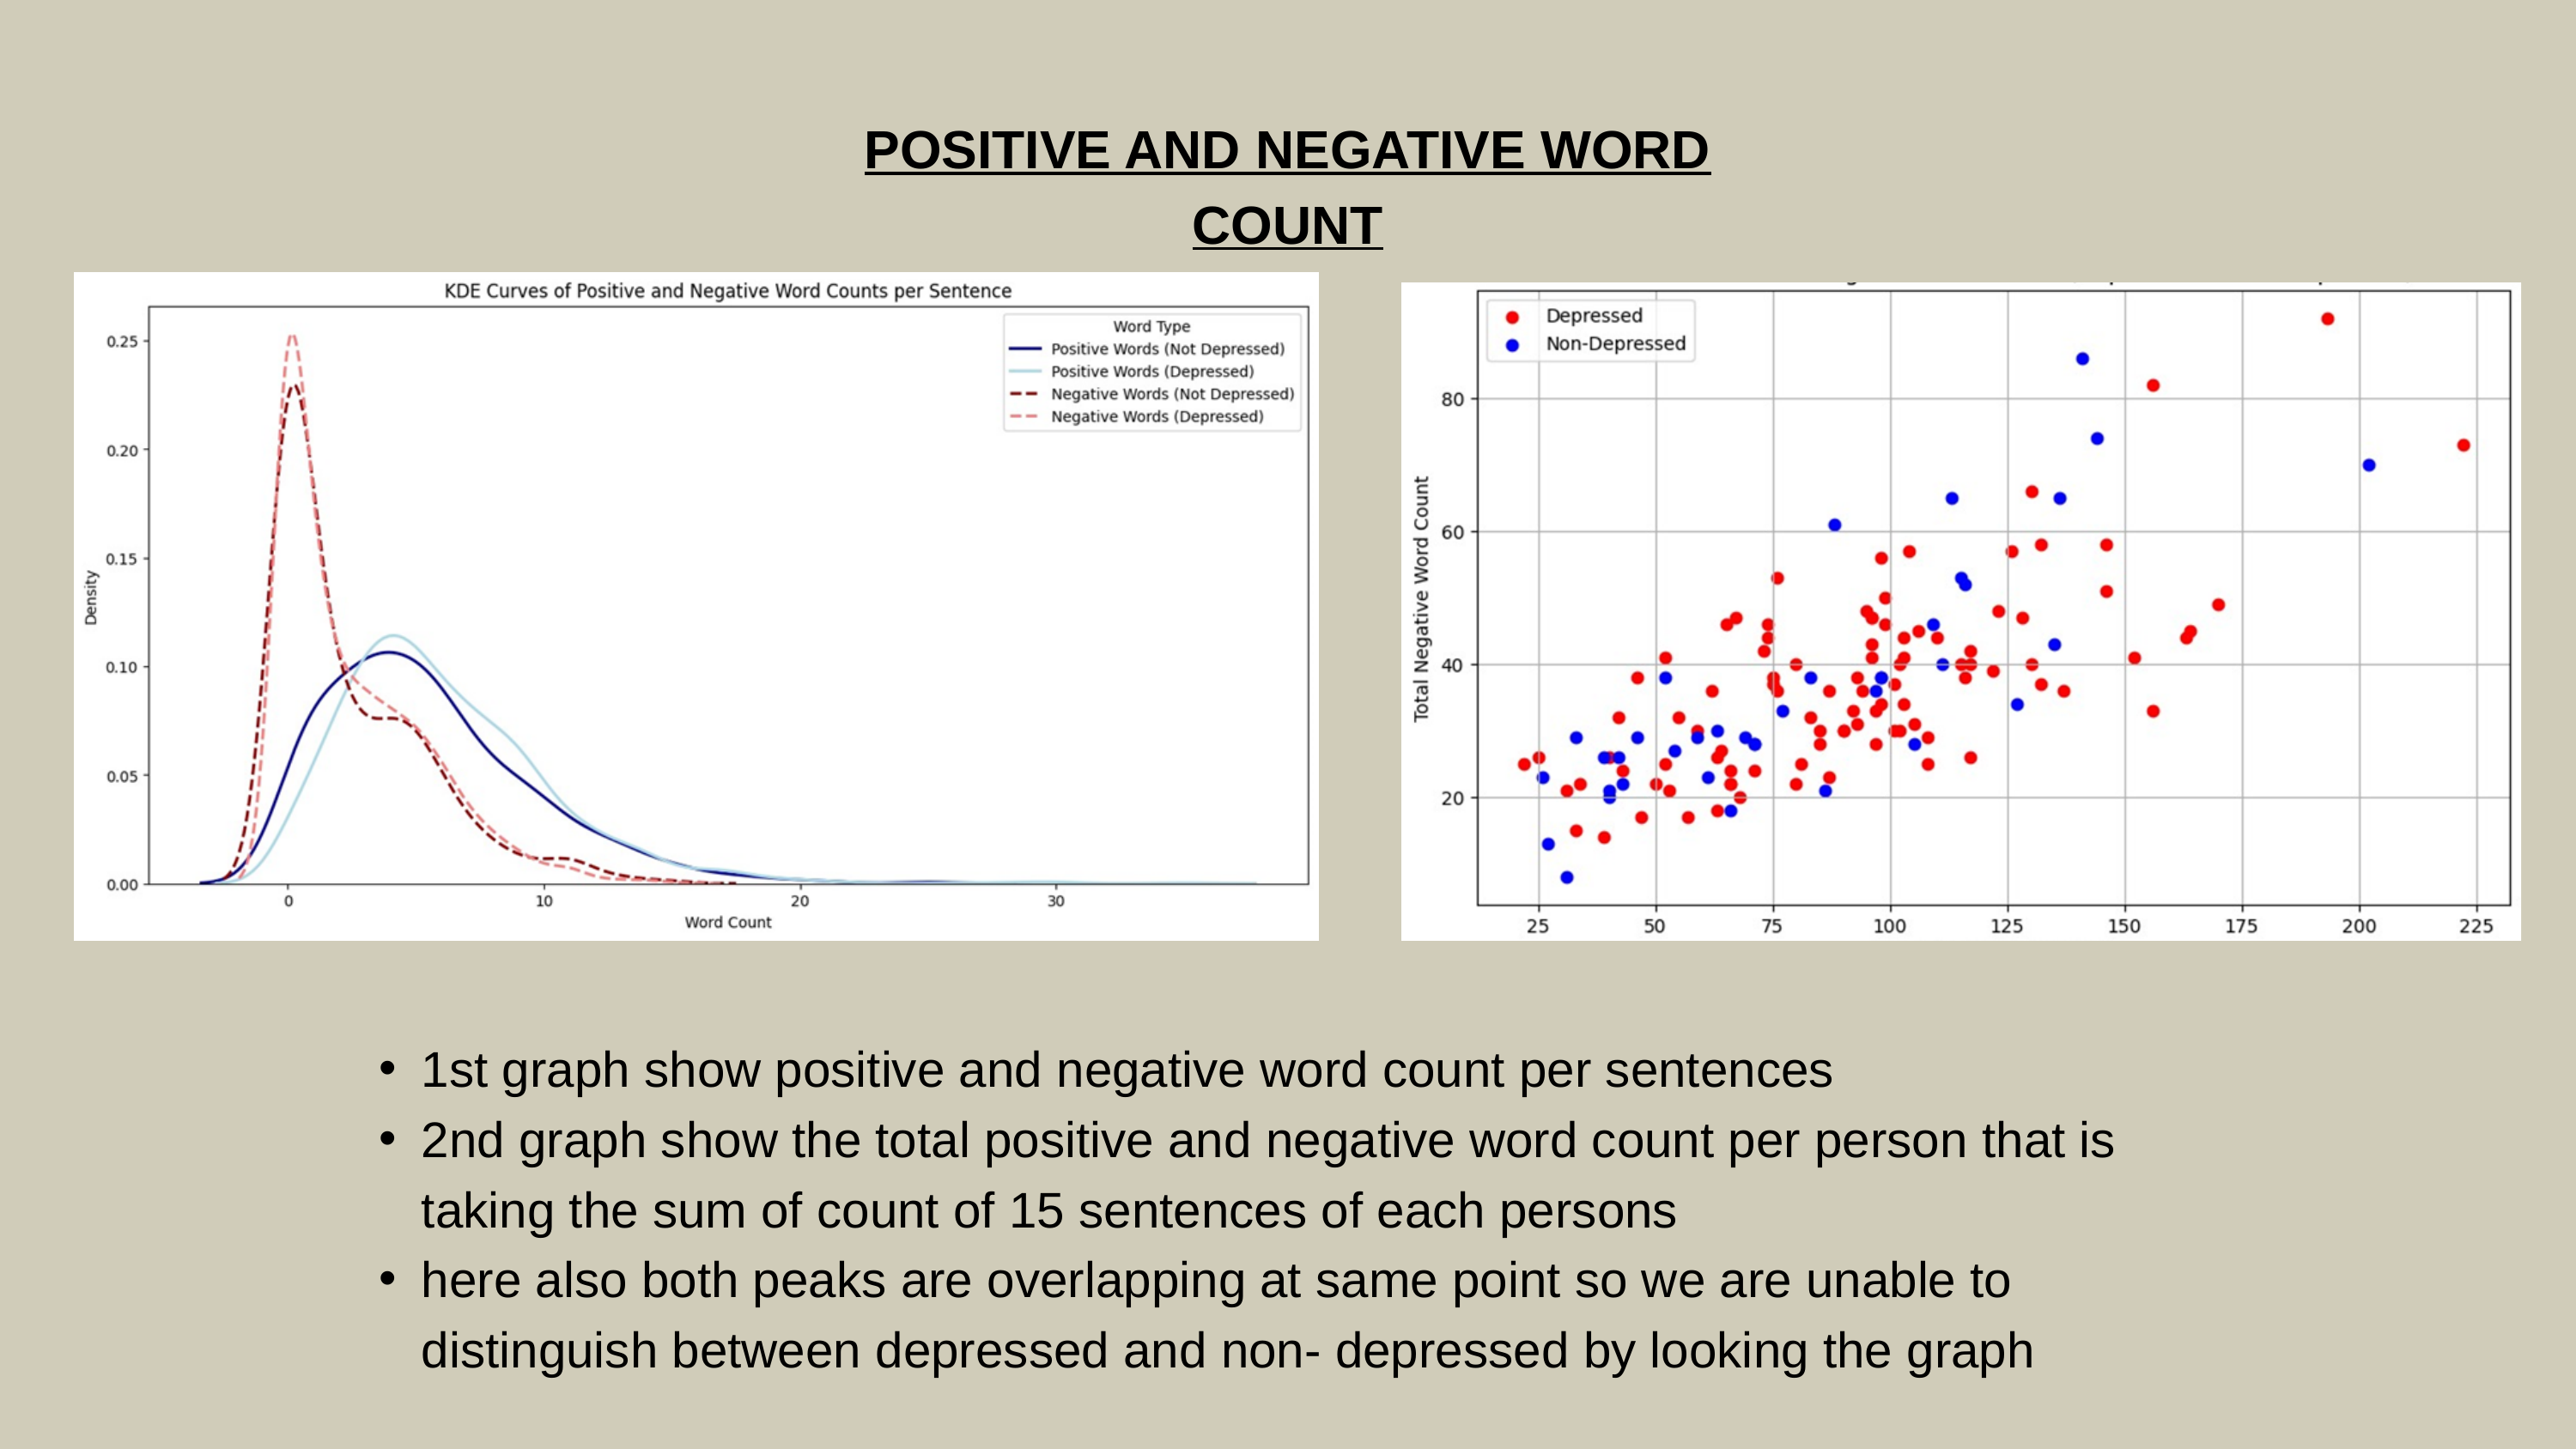

POSITIVE AND NEGATIVE WORD COUNT

1st graph show positive and negative word count per sentences
2nd graph show the total positive and negative word count per person that is taking the sum of count of 15 sentences of each persons
here also both peaks are overlapping at same point so we are unable to distinguish between depressed and non- depressed by looking the graph